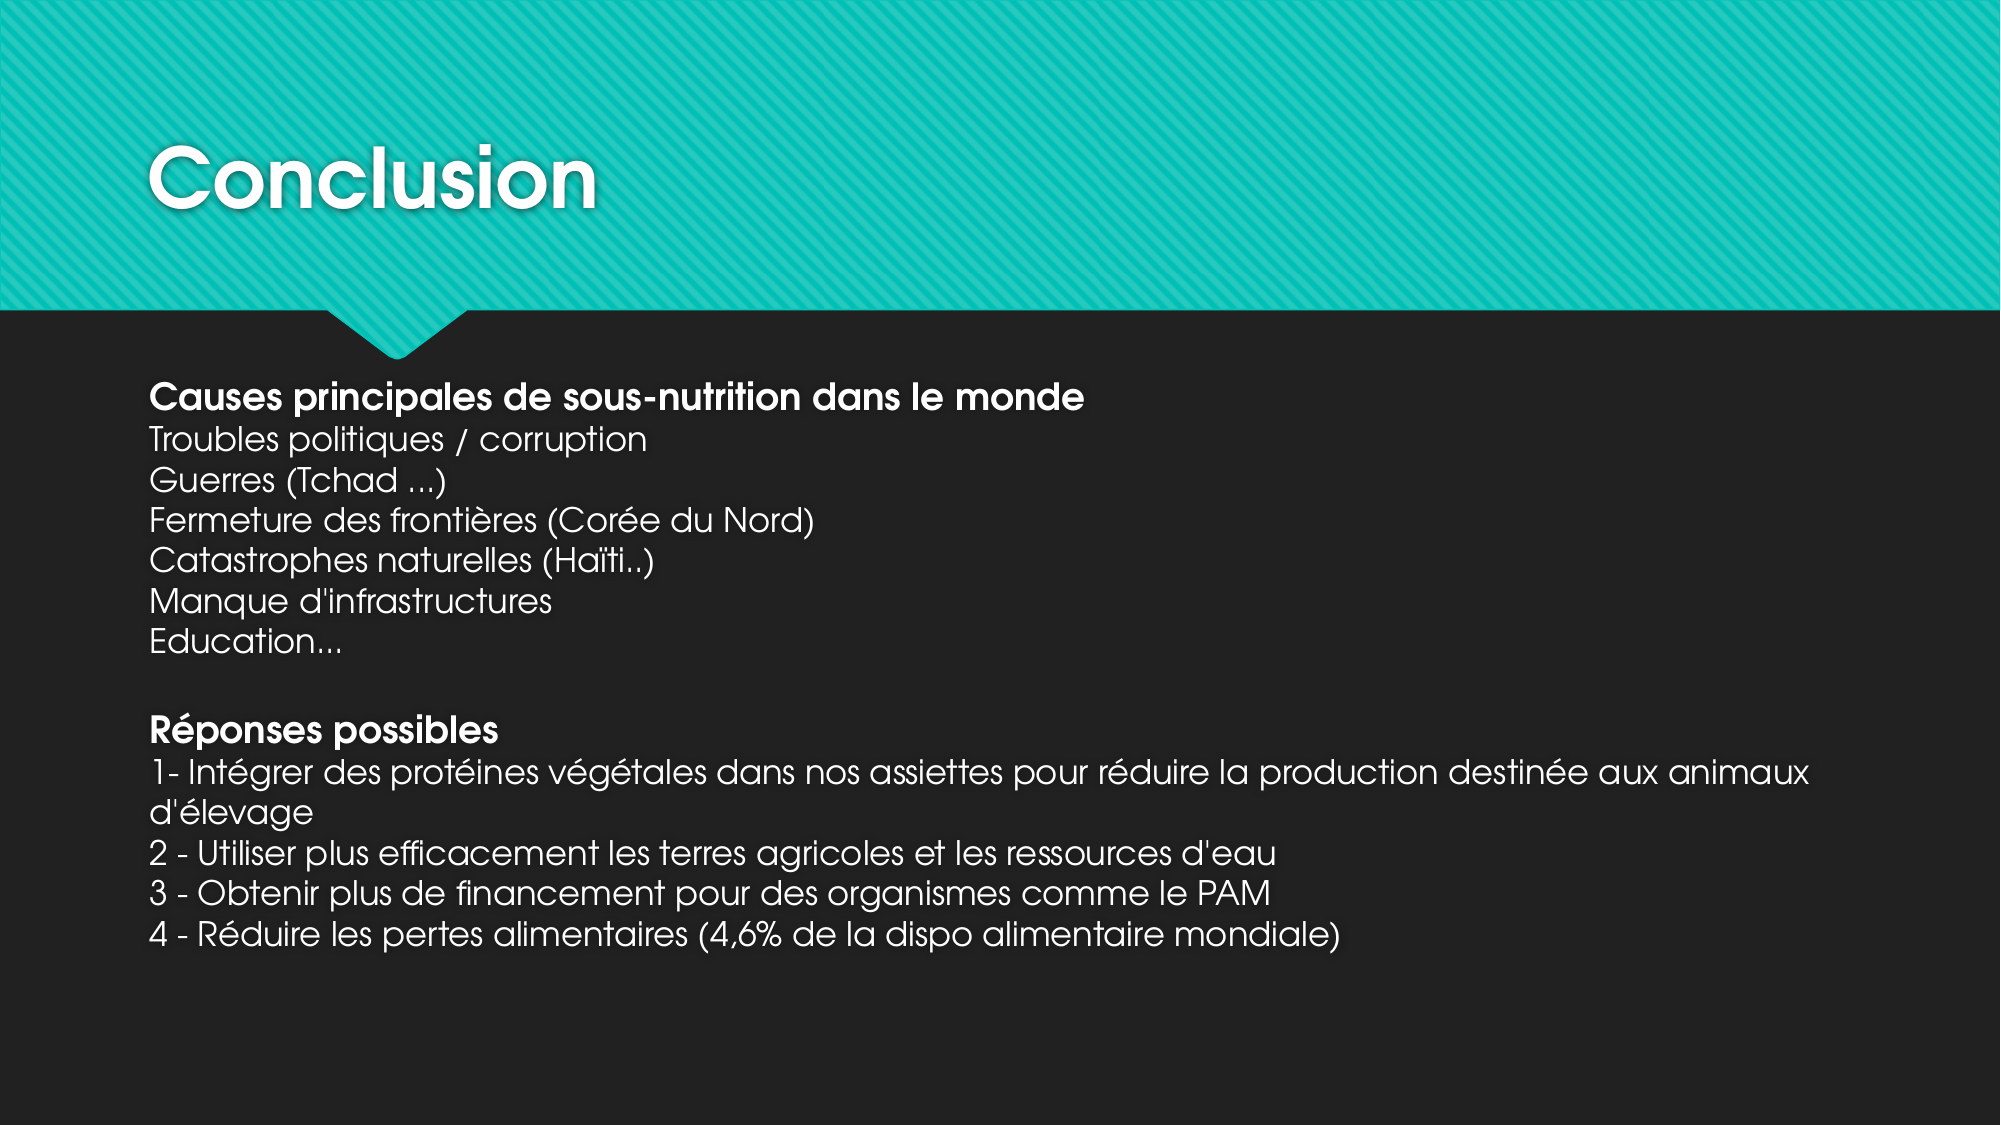

# Conclusion
Causes principales de sous-nutrition dans le monde
Troubles politiques / corruption
Guerres (Tchad ...)
Fermeture des frontières (Corée du Nord)
Catastrophes naturelles (Haïti..)
Manque d'infrastructures
Education...

Réponses possibles
1- Intégrer des protéines végétales dans nos assiettes pour réduire la production destinée aux animaux d'élevage
2 - Utiliser plus efficacement les terres agricoles et les ressources d'eau
3 - Obtenir plus de financement pour des organismes comme le PAM
4 - Réduire les pertes alimentaires (4,6% de la dispo alimentaire mondiale)